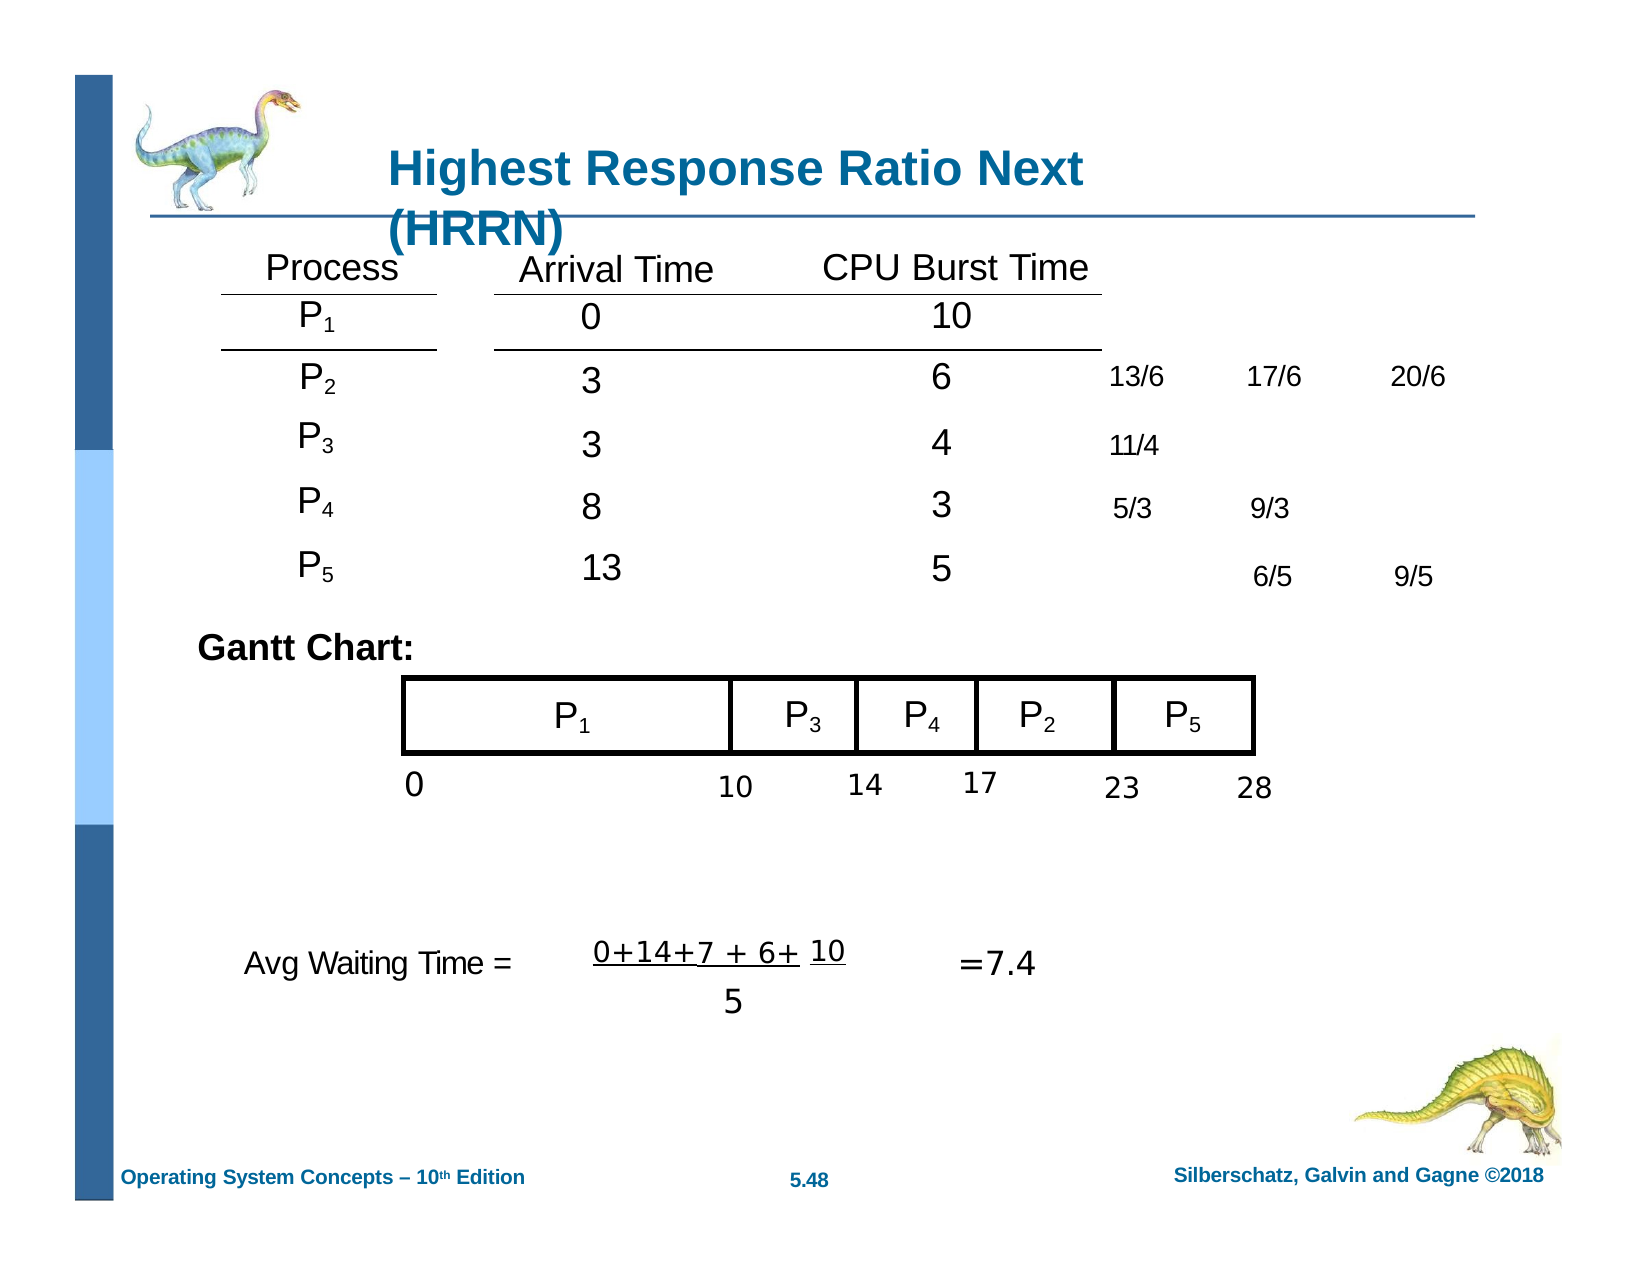

# Highest Response Ratio Next	(HRRN)
| Process |  | Arrival Time | CPU Burst Time |
| --- | --- | --- | --- |
| P1 |  | 0 | 10 |
| P2 |  | 3 | 6 |
13/6
17/6
20/6
P3 P4 P5
4
3
5
3
8
13
11/4
9/3
5/3
6/5
9/5
Gantt Chart:
| P1 | P3 | P4 | P2 | P5 |
| --- | --- | --- | --- | --- |
0
17
14
10
23
28
Avg Waiting Time =	0+14+7 + 6+ 10	=7.4
5
Silberschatz, Galvin and Gagne ©2018
Operating System Concepts – 10th Edition
5.48